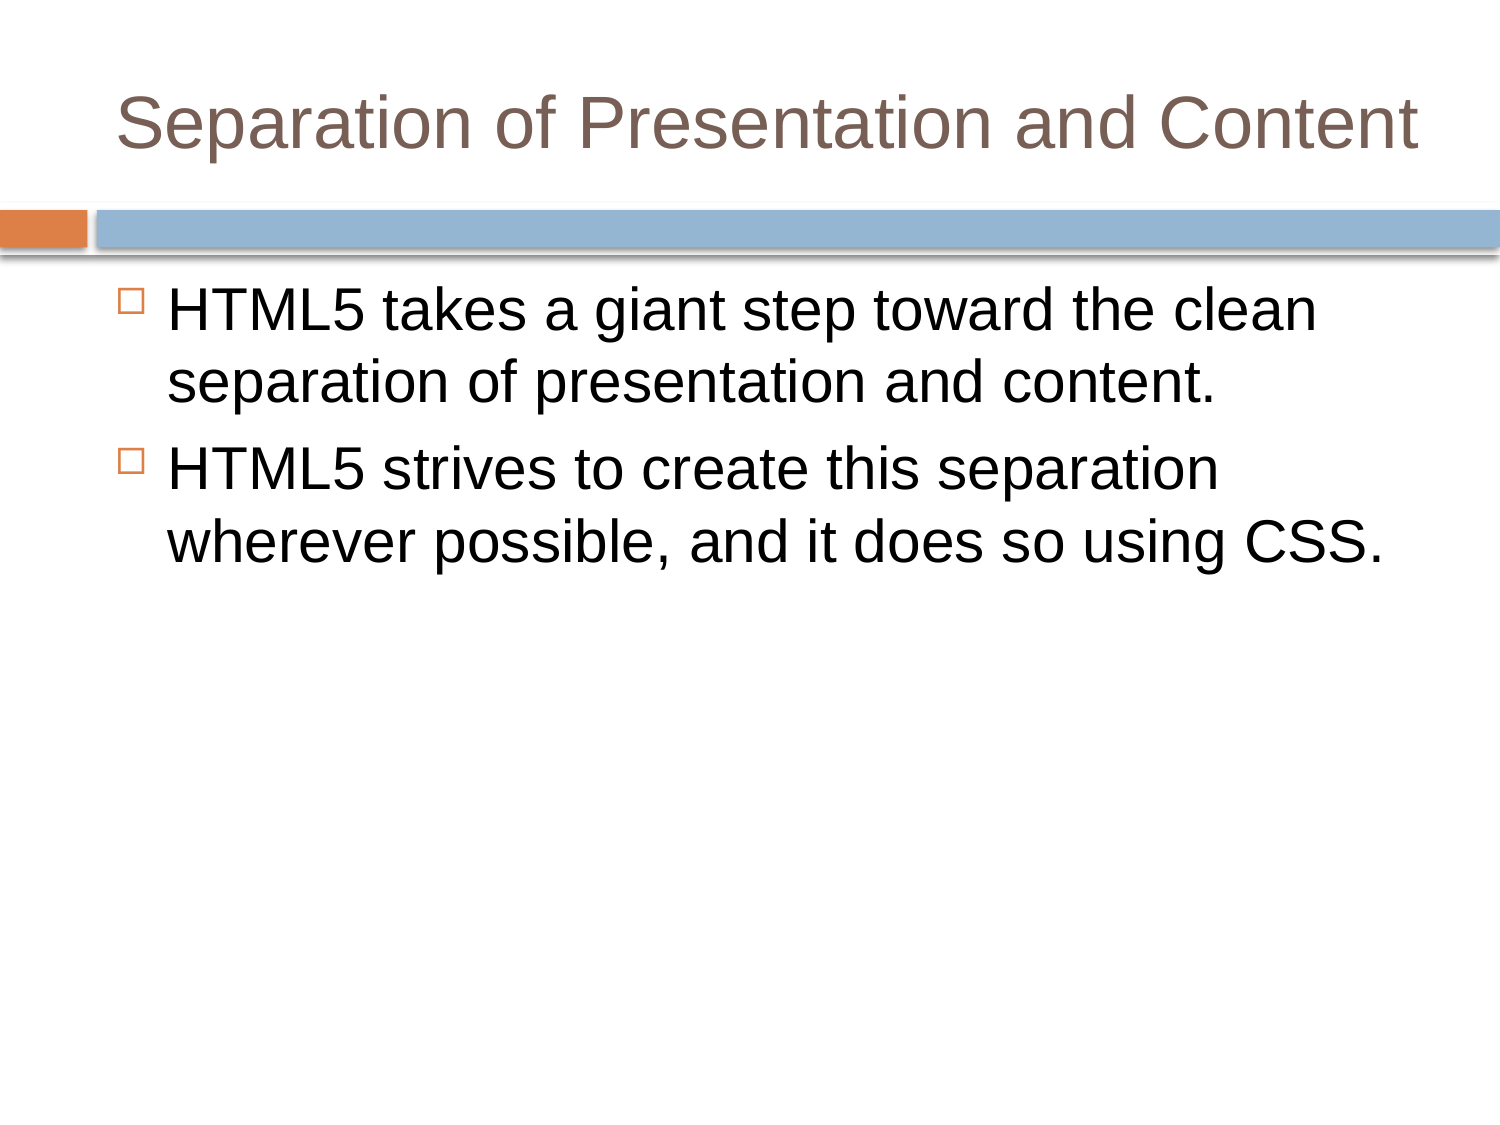

# Separation of Presentation and Content
HTML5 takes a giant step toward the clean separation of presentation and content.
HTML5 strives to create this separation wherever possible, and it does so using CSS.